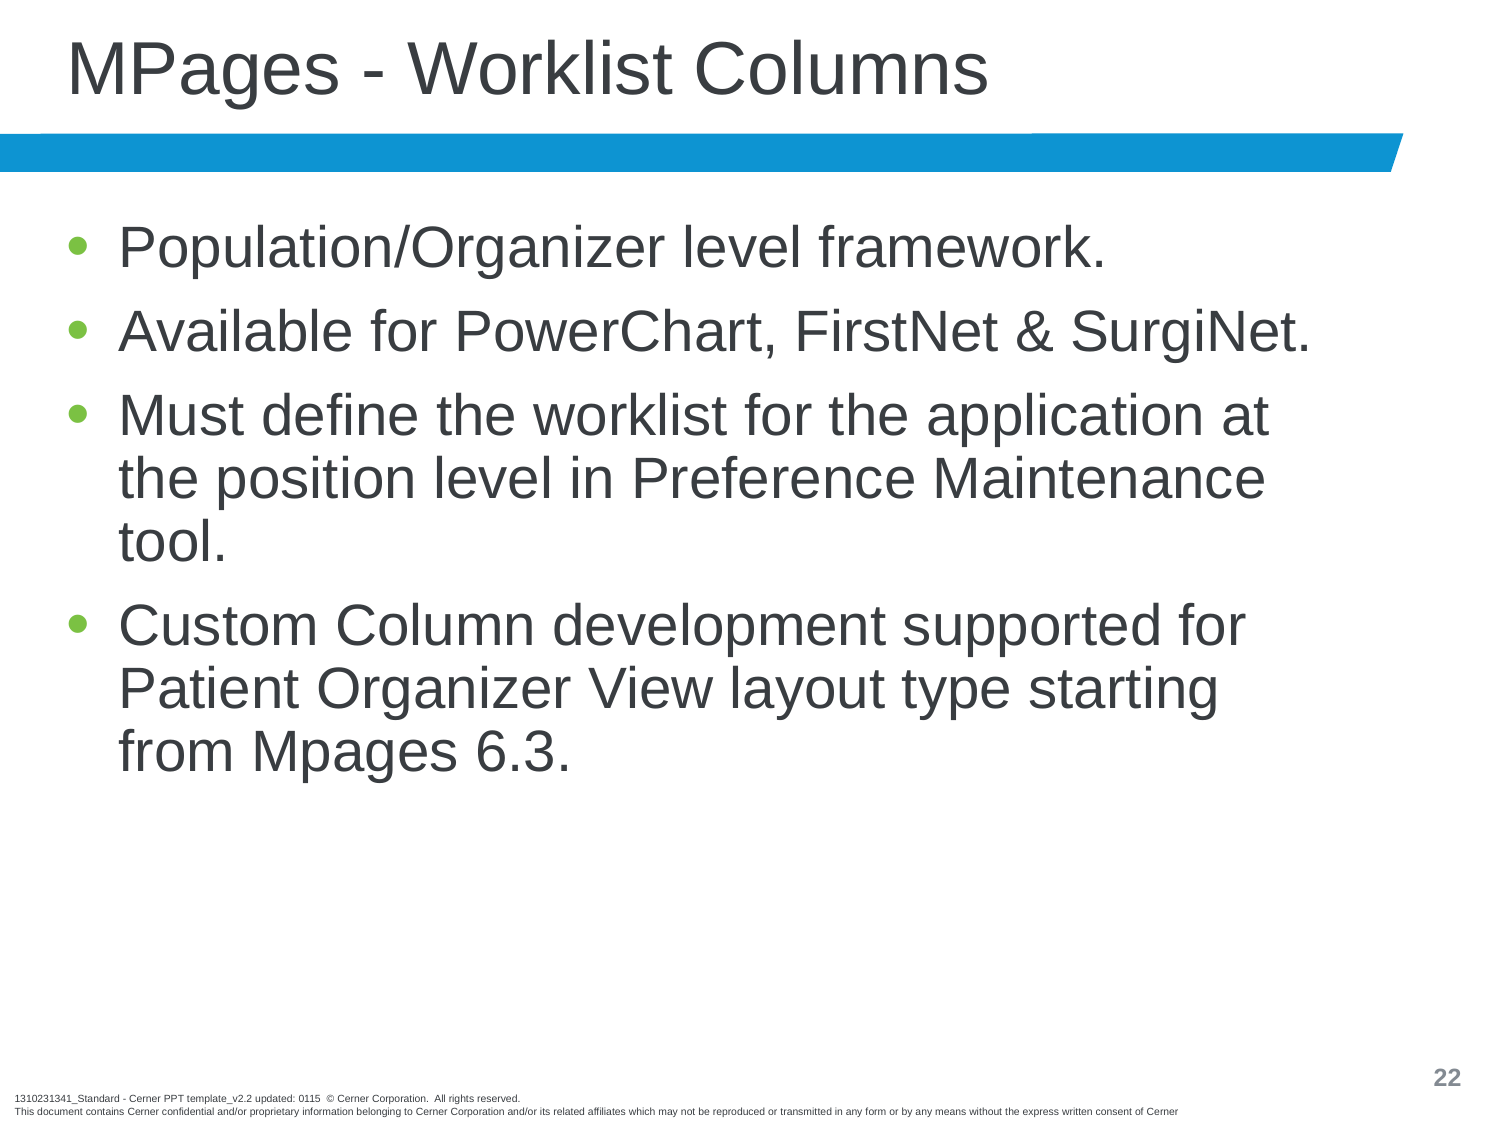

# MPages - Worklist Columns
Population/Organizer level framework.
Available for PowerChart, FirstNet & SurgiNet.
Must define the worklist for the application at the position level in Preference Maintenance tool.
Custom Column development supported for Patient Organizer View layout type starting from Mpages 6.3.